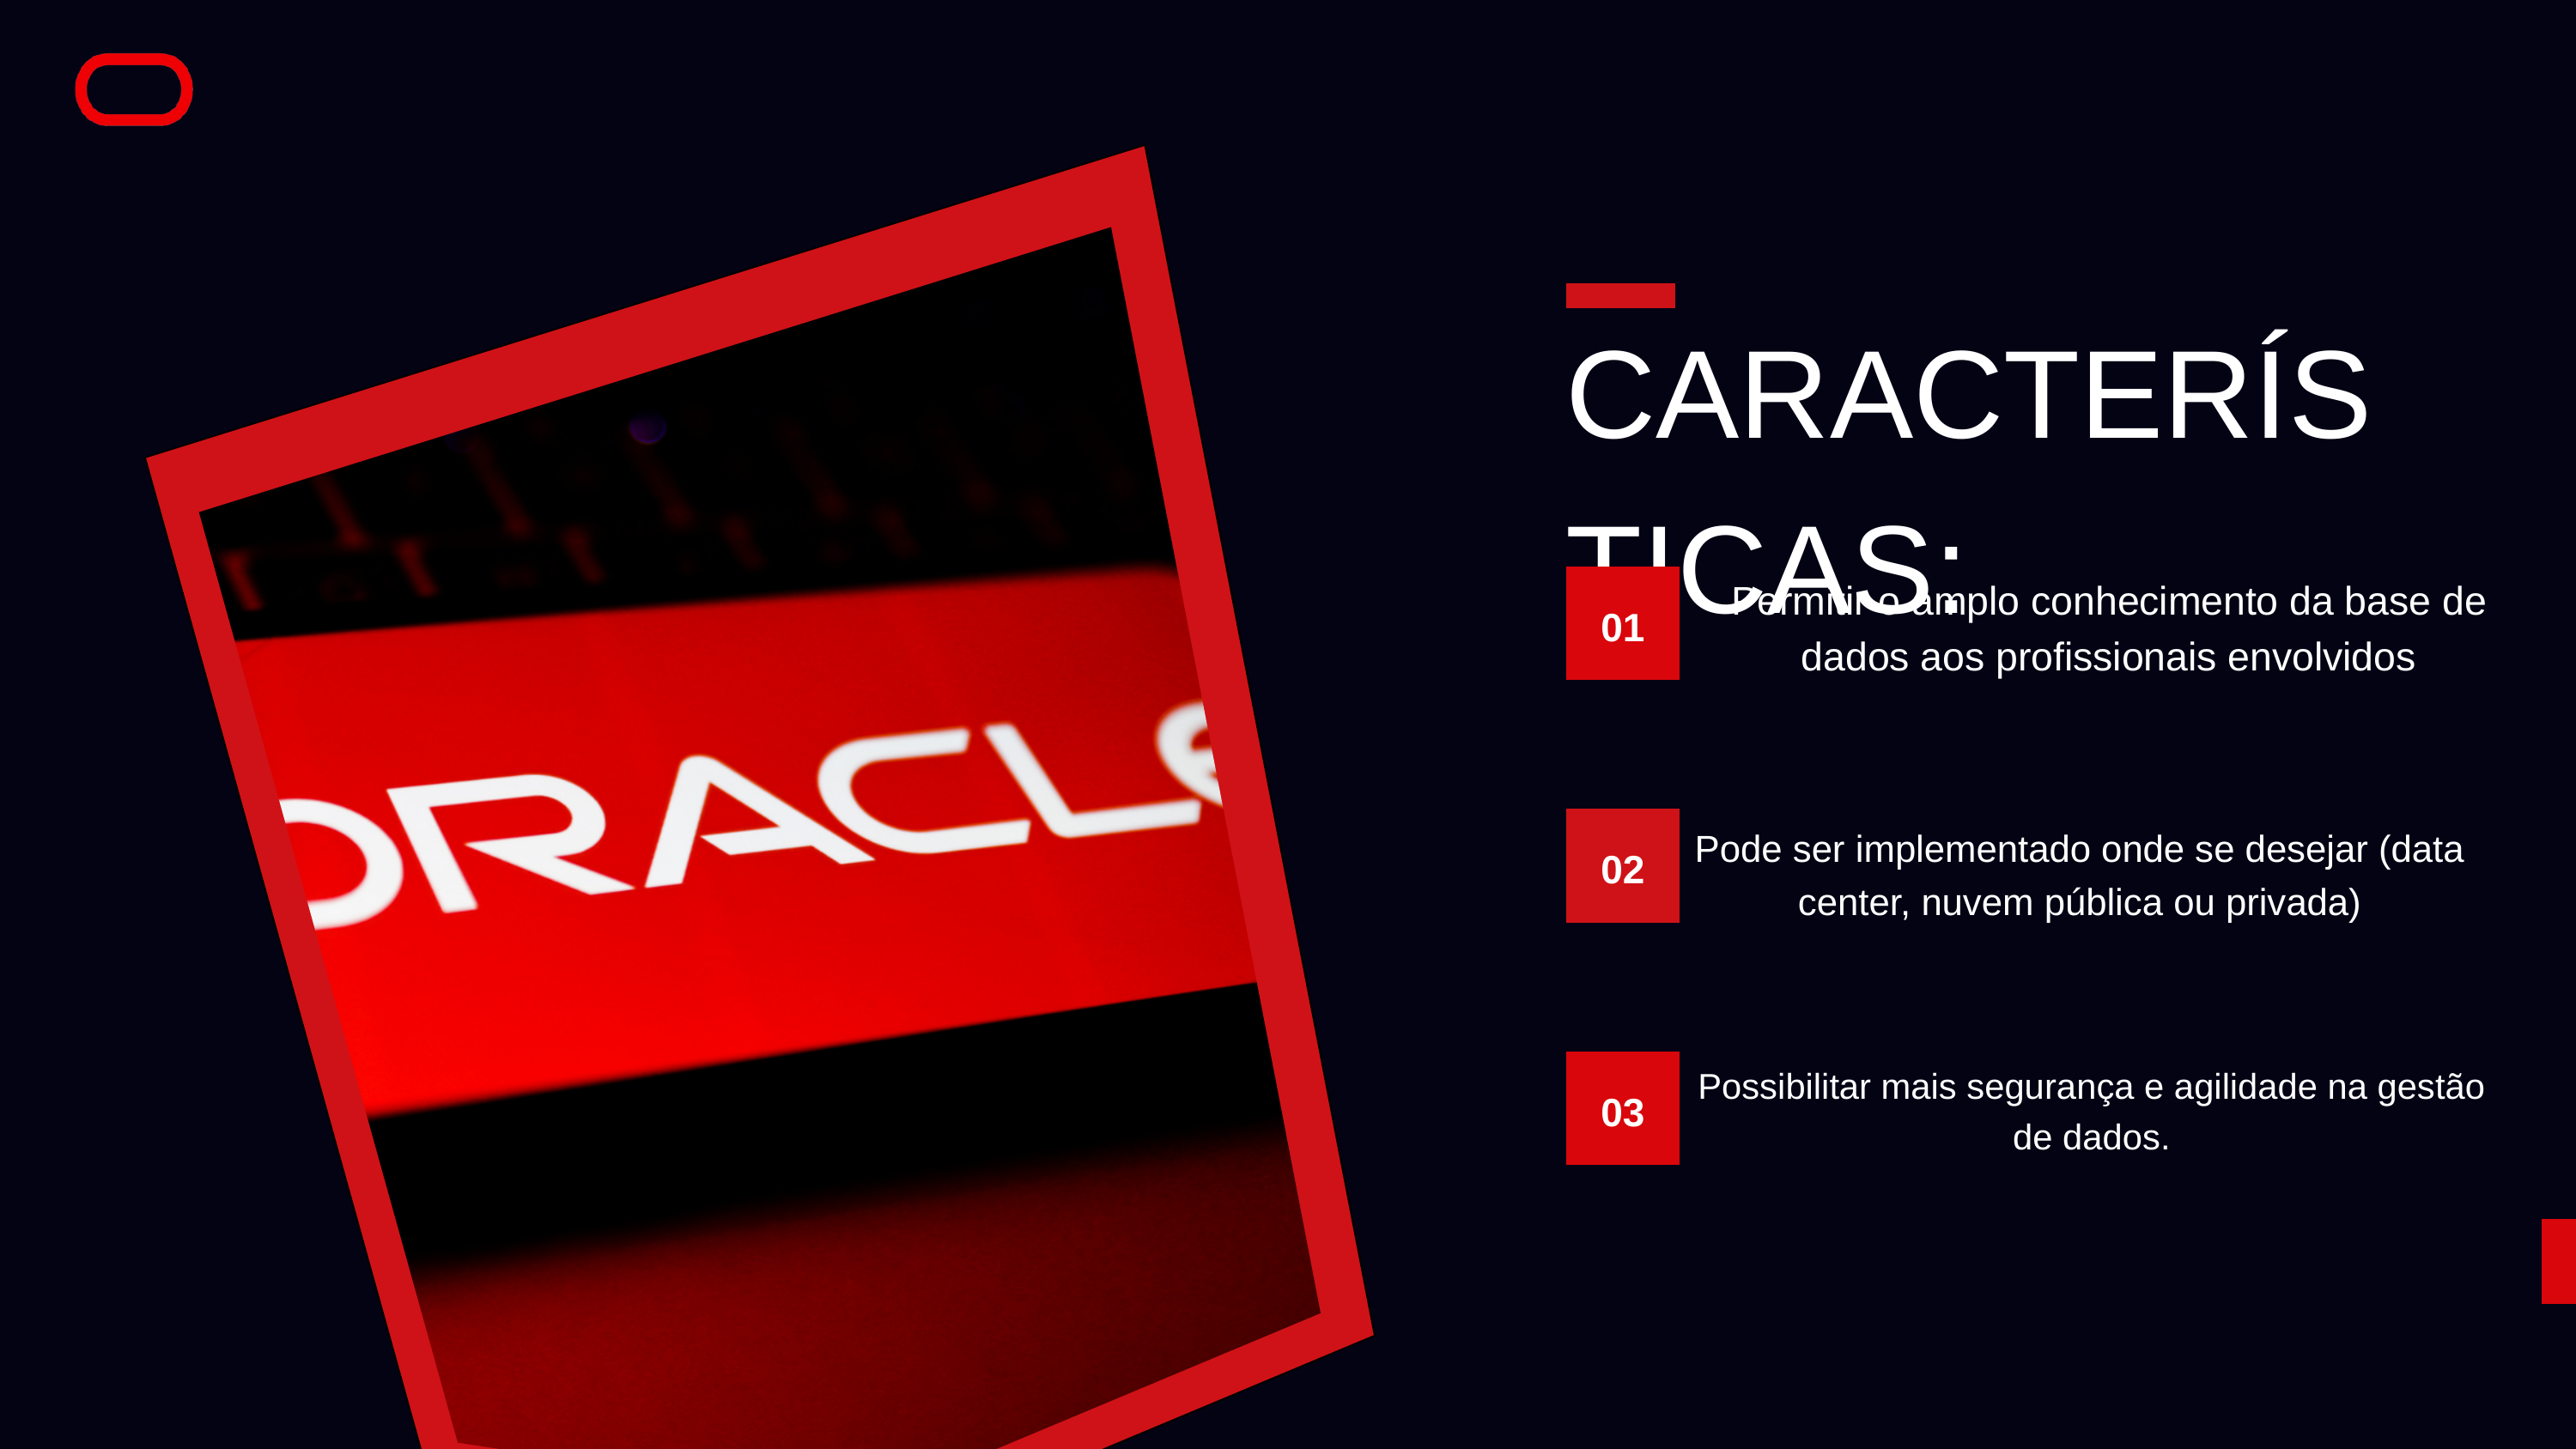

CARACTERÍSTICAS:

Permitir o amplo conhecimento da base de dados aos profissionais envolvidos
01

Pode ser implementado onde se desejar (data center, nuvem pública ou privada)

02

Possibilitar mais segurança e agilidade na gestão de dados.
03